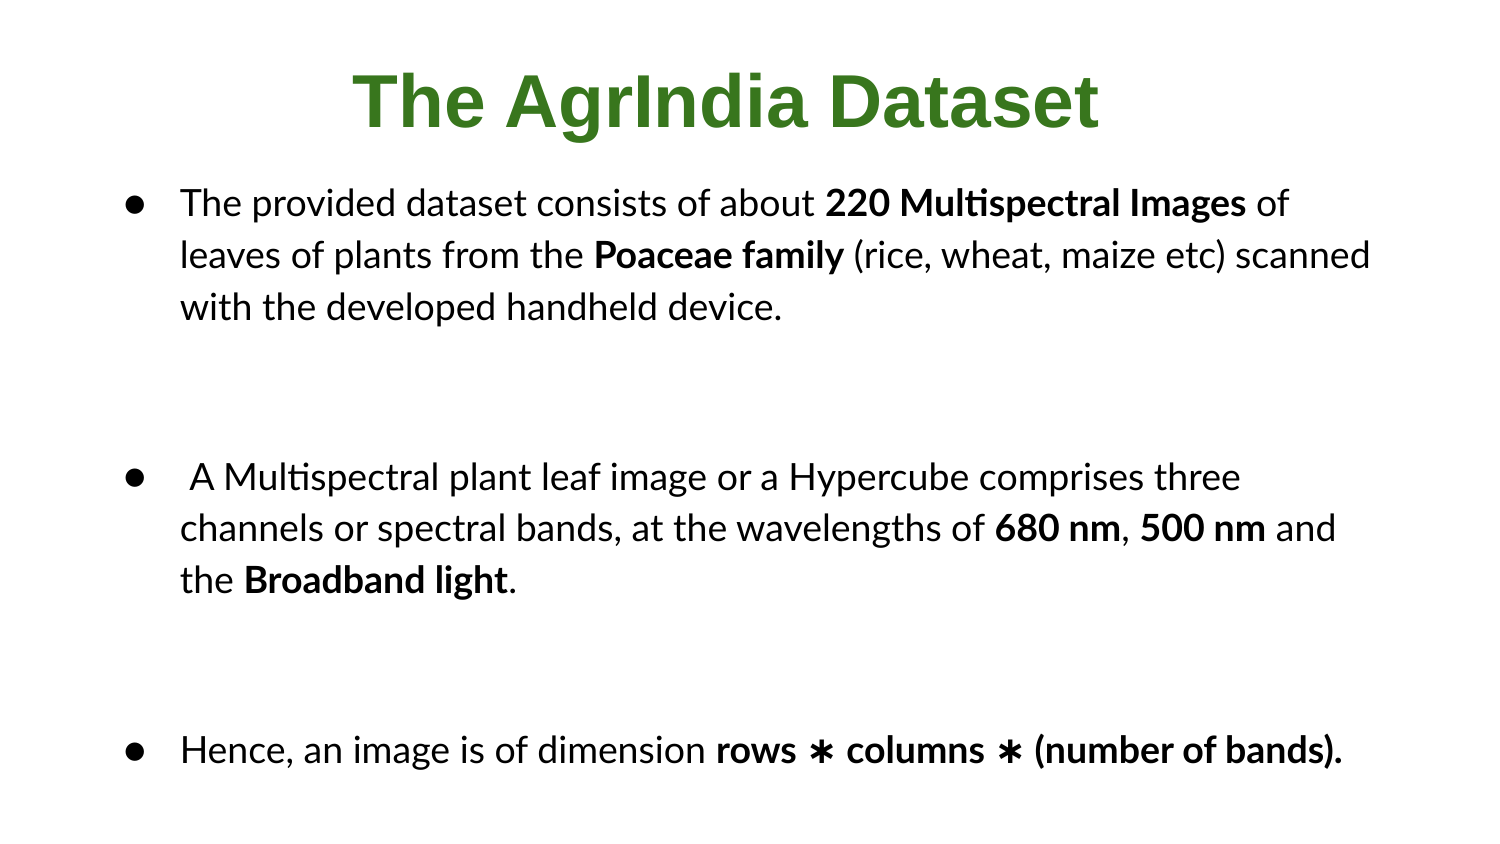

The AgrIndia Dataset
The provided dataset consists of about 220 Multispectral Images of leaves of plants from the Poaceae family (rice, wheat, maize etc) scanned with the developed handheld device.

 A Multispectral plant leaf image or a Hypercube comprises three channels or spectral bands, at the wavelengths of 680 nm, 500 nm and the Broadband light.

Hence, an image is of dimension rows ∗ columns ∗ (number of bands).